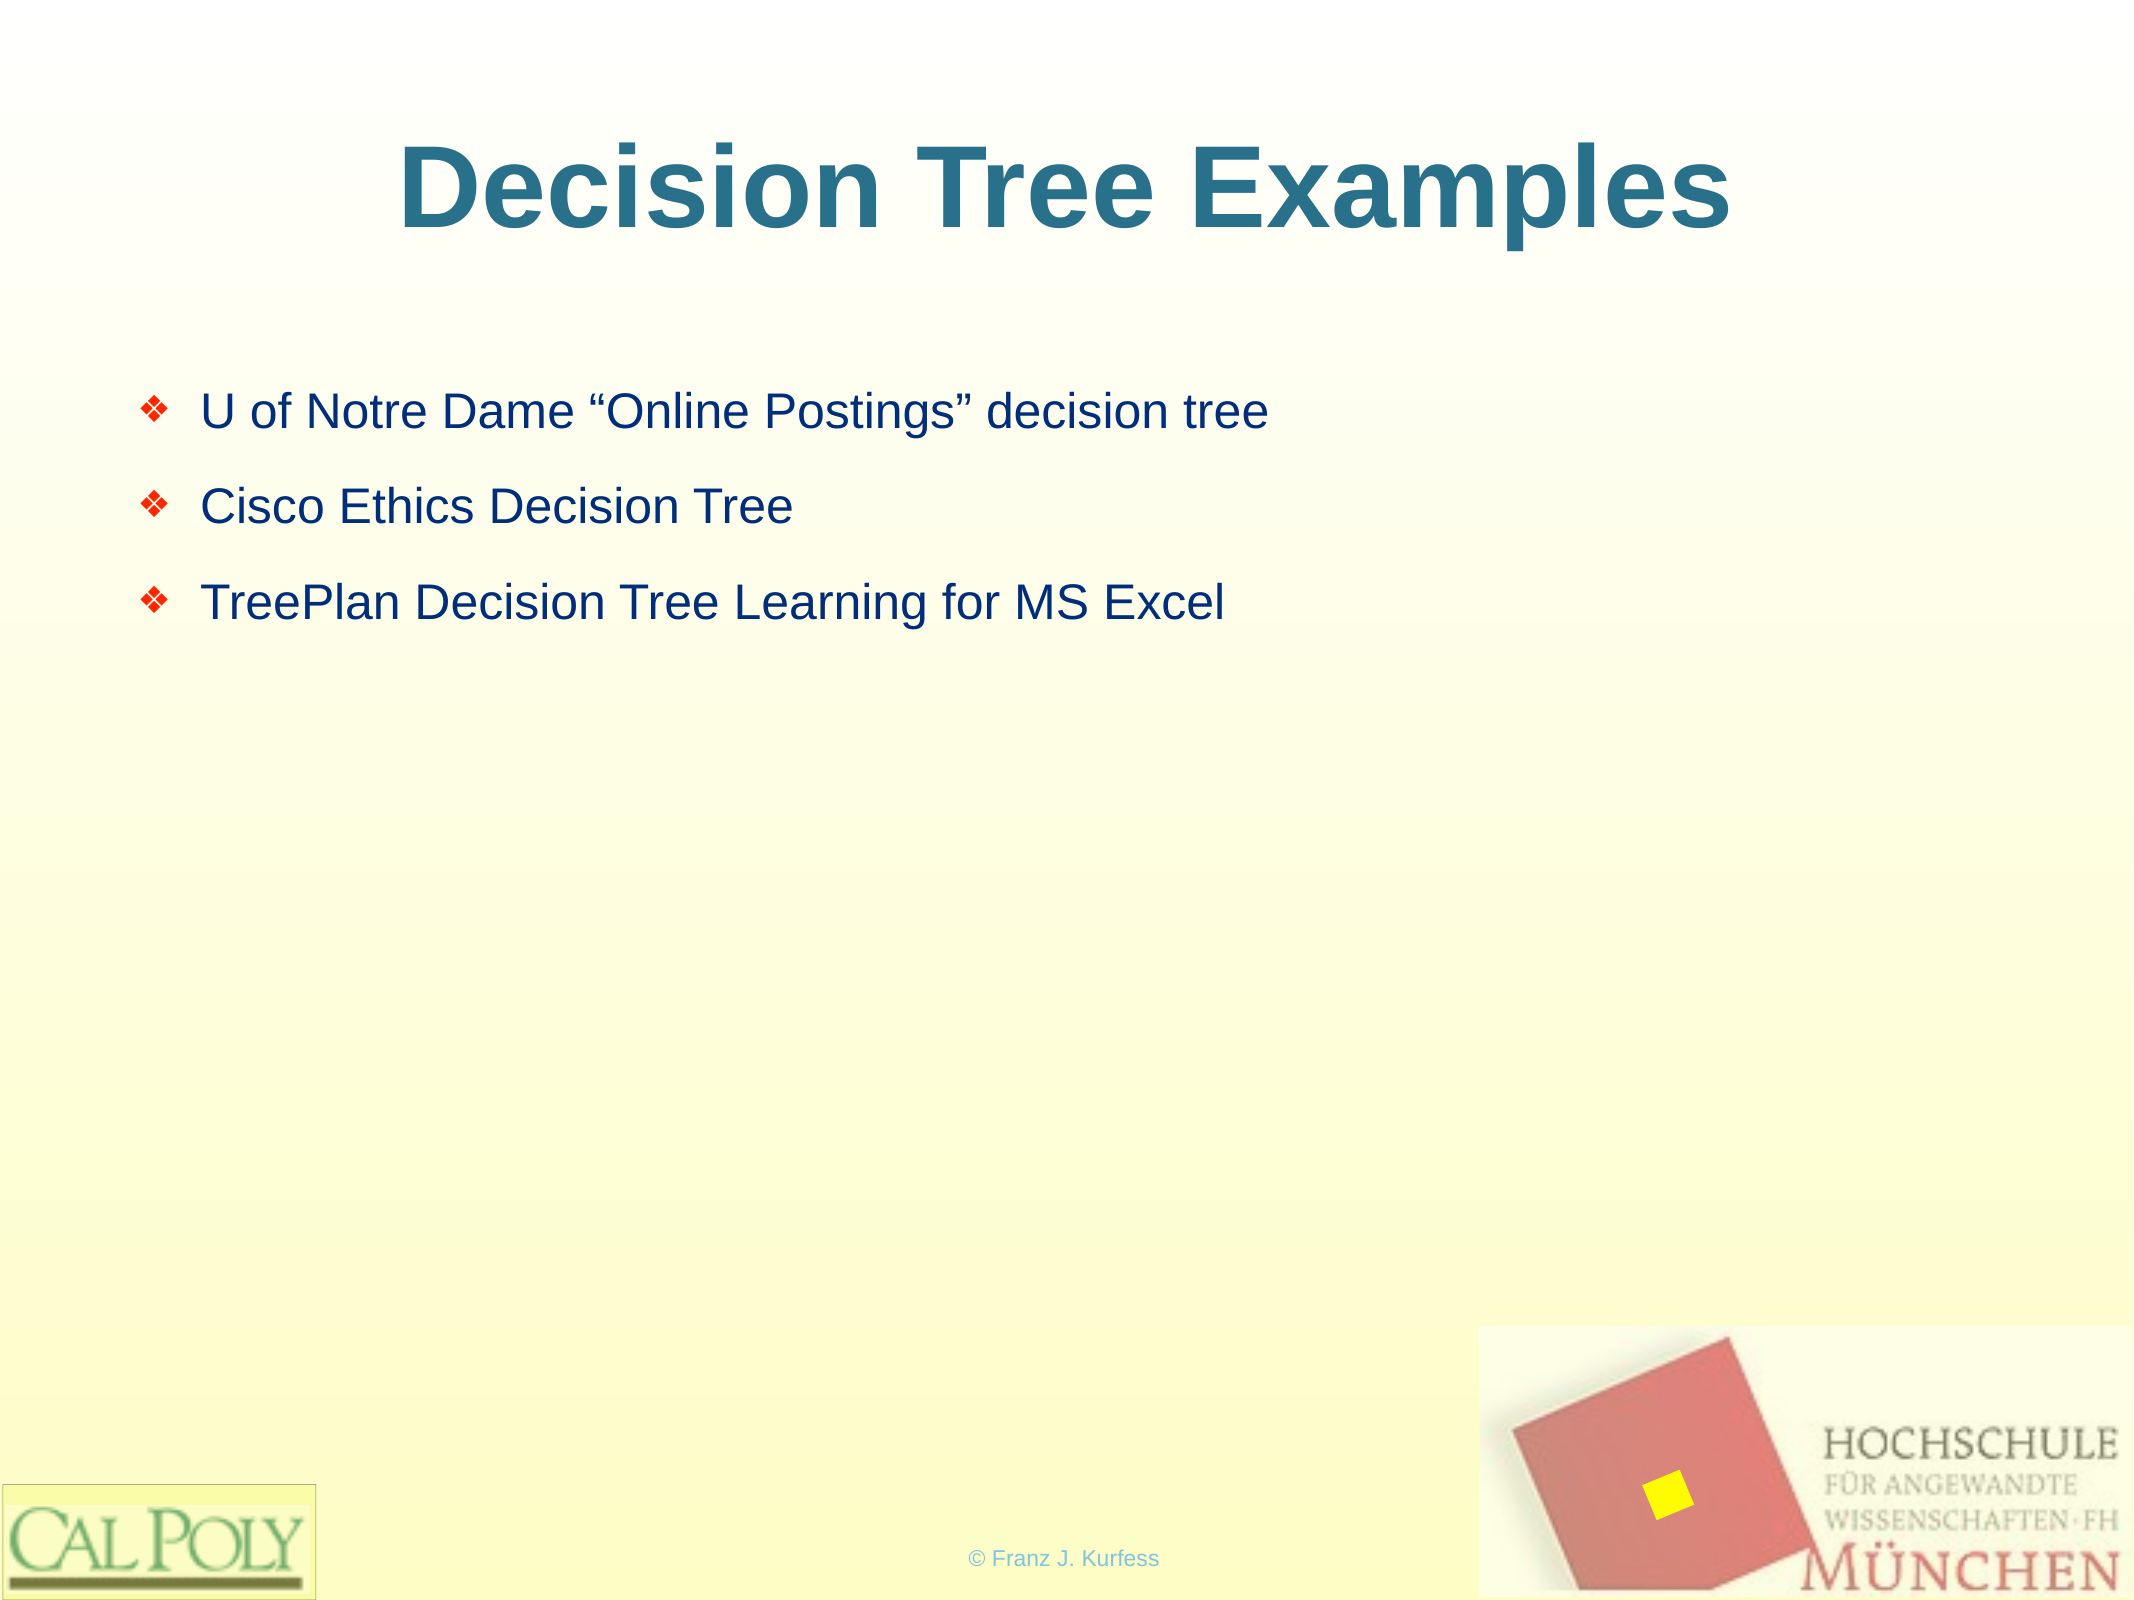

# Decision Tree Examples
U of Notre Dame “Online Postings” decision tree
Cisco Ethics Decision Tree
TreePlan Decision Tree Learning for MS Excel
36